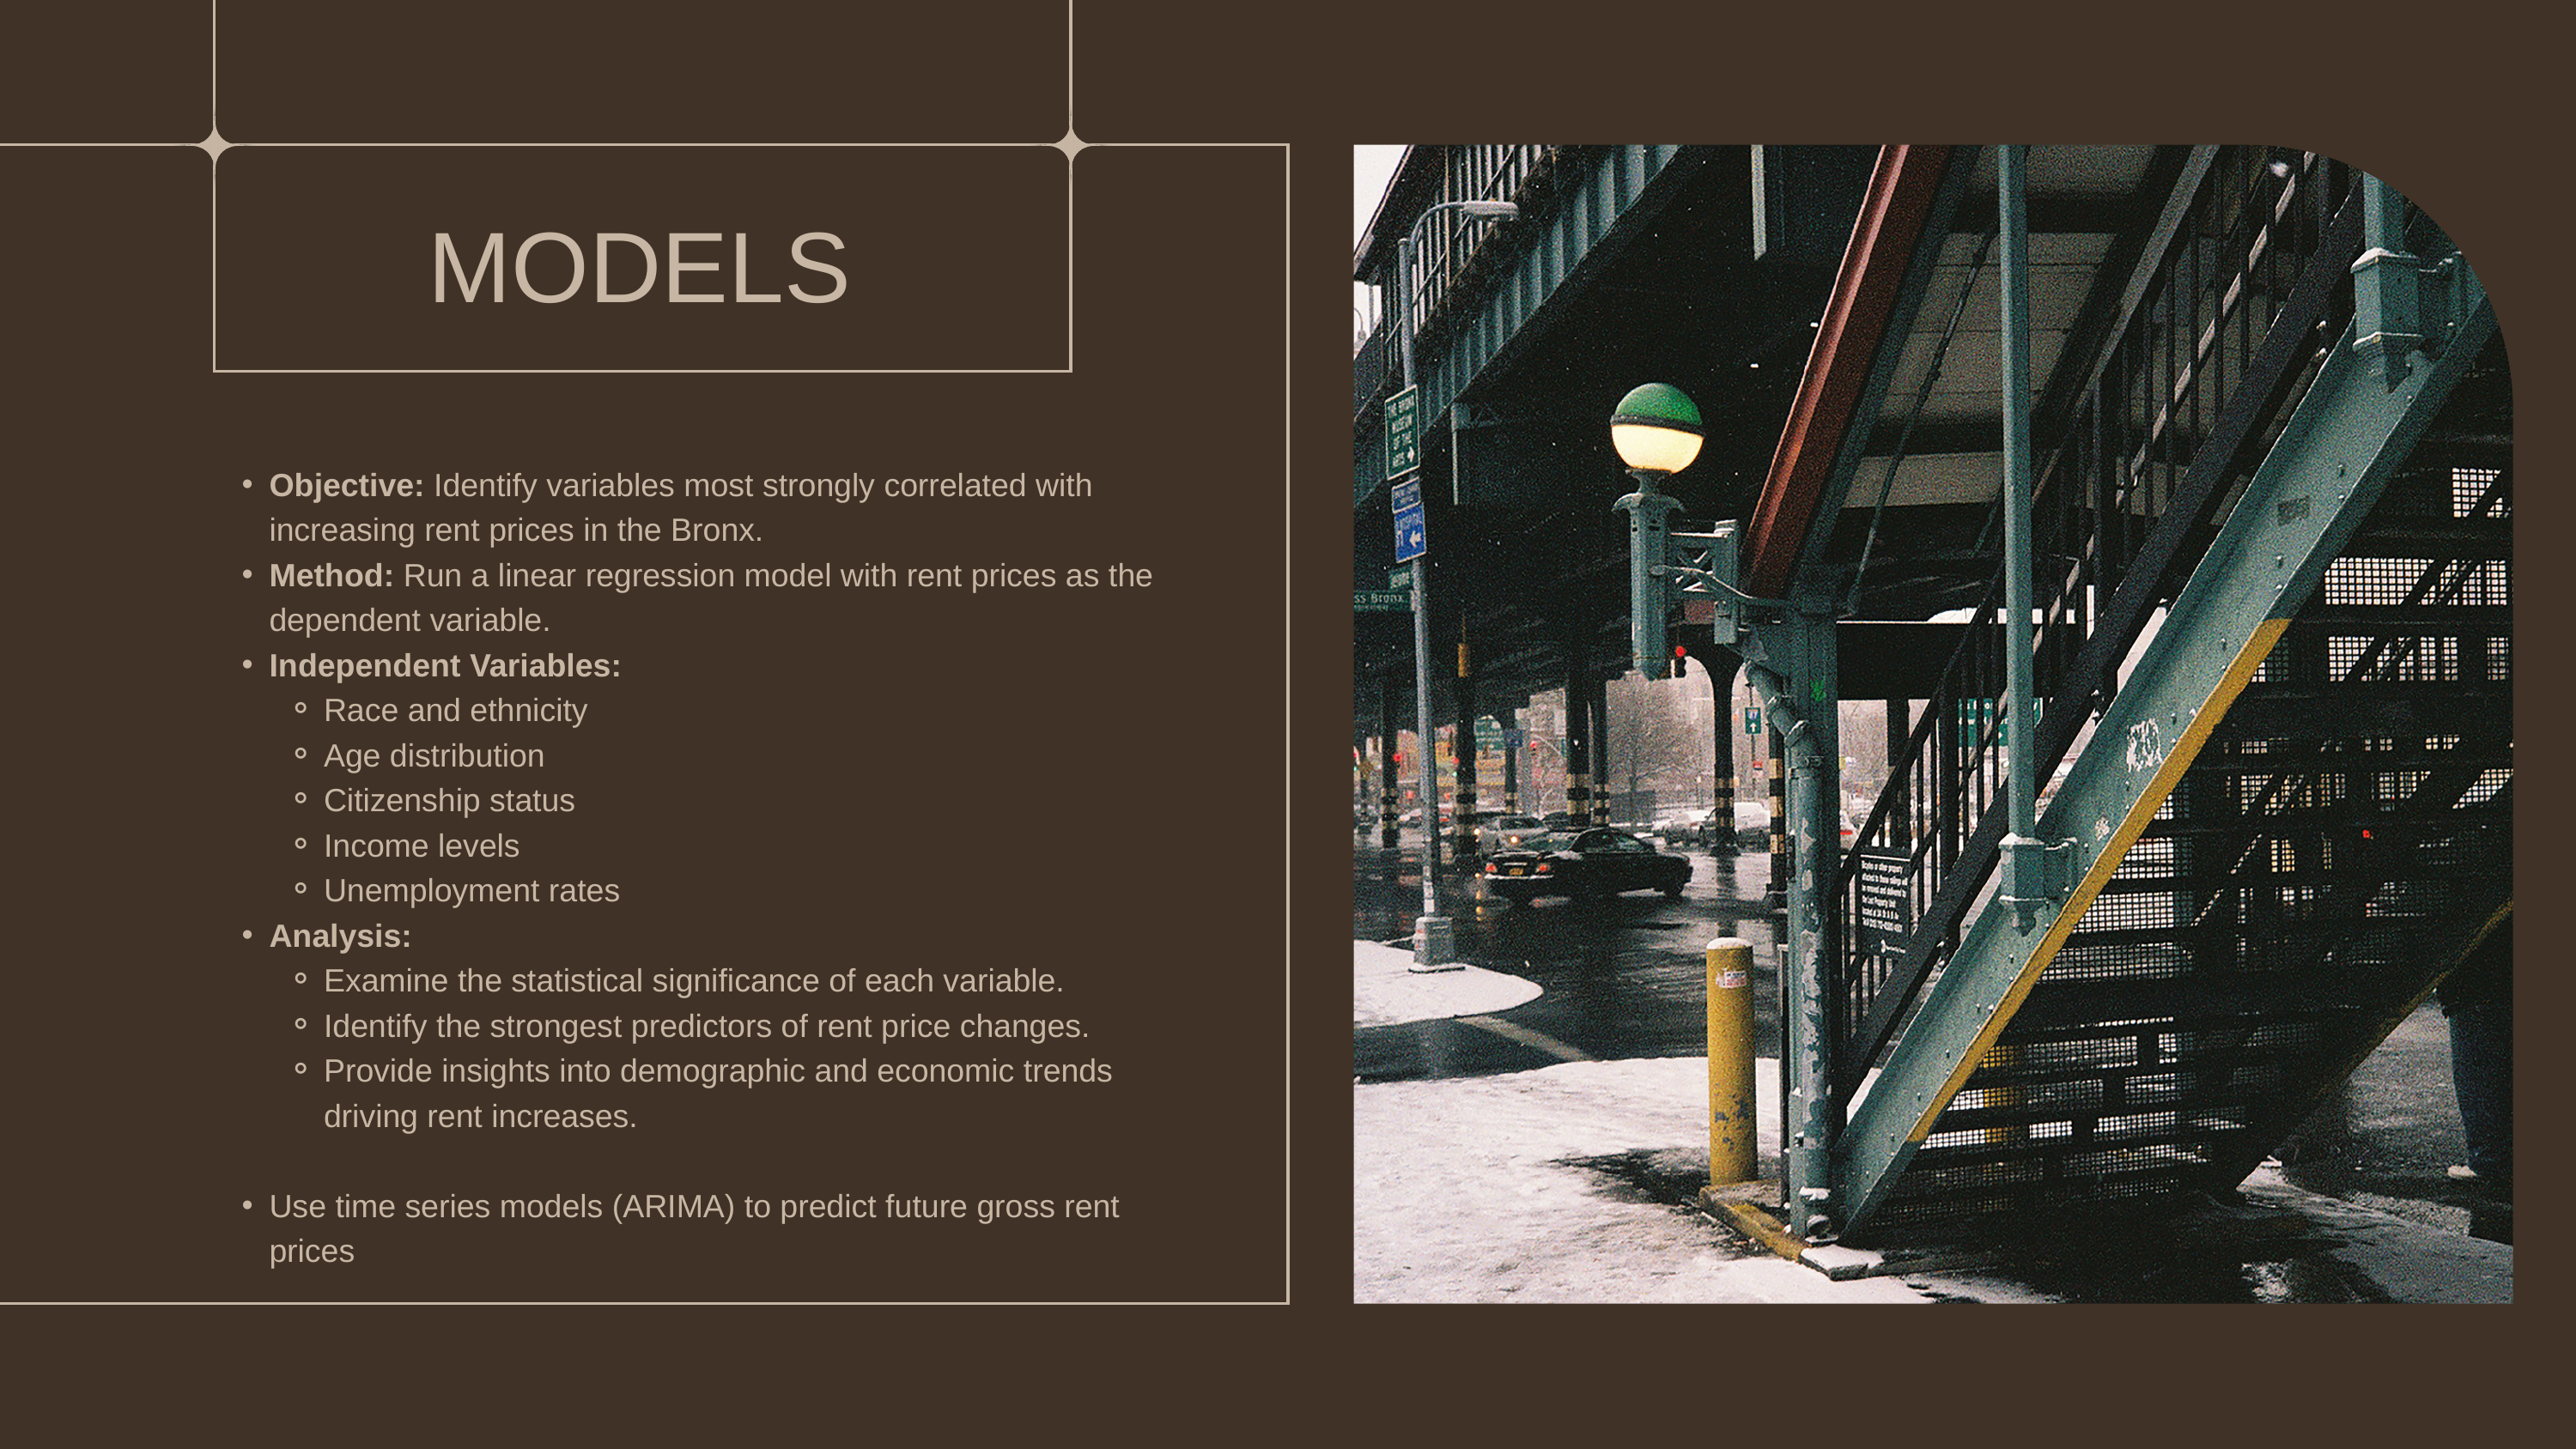

MODELS
Objective: Identify variables most strongly correlated with increasing rent prices in the Bronx.
Method: Run a linear regression model with rent prices as the dependent variable.
Independent Variables:
Race and ethnicity
Age distribution
Citizenship status
Income levels
Unemployment rates
Analysis:
Examine the statistical significance of each variable.
Identify the strongest predictors of rent price changes.
Provide insights into demographic and economic trends driving rent increases.

Use time series models (ARIMA) to predict future gross rent prices